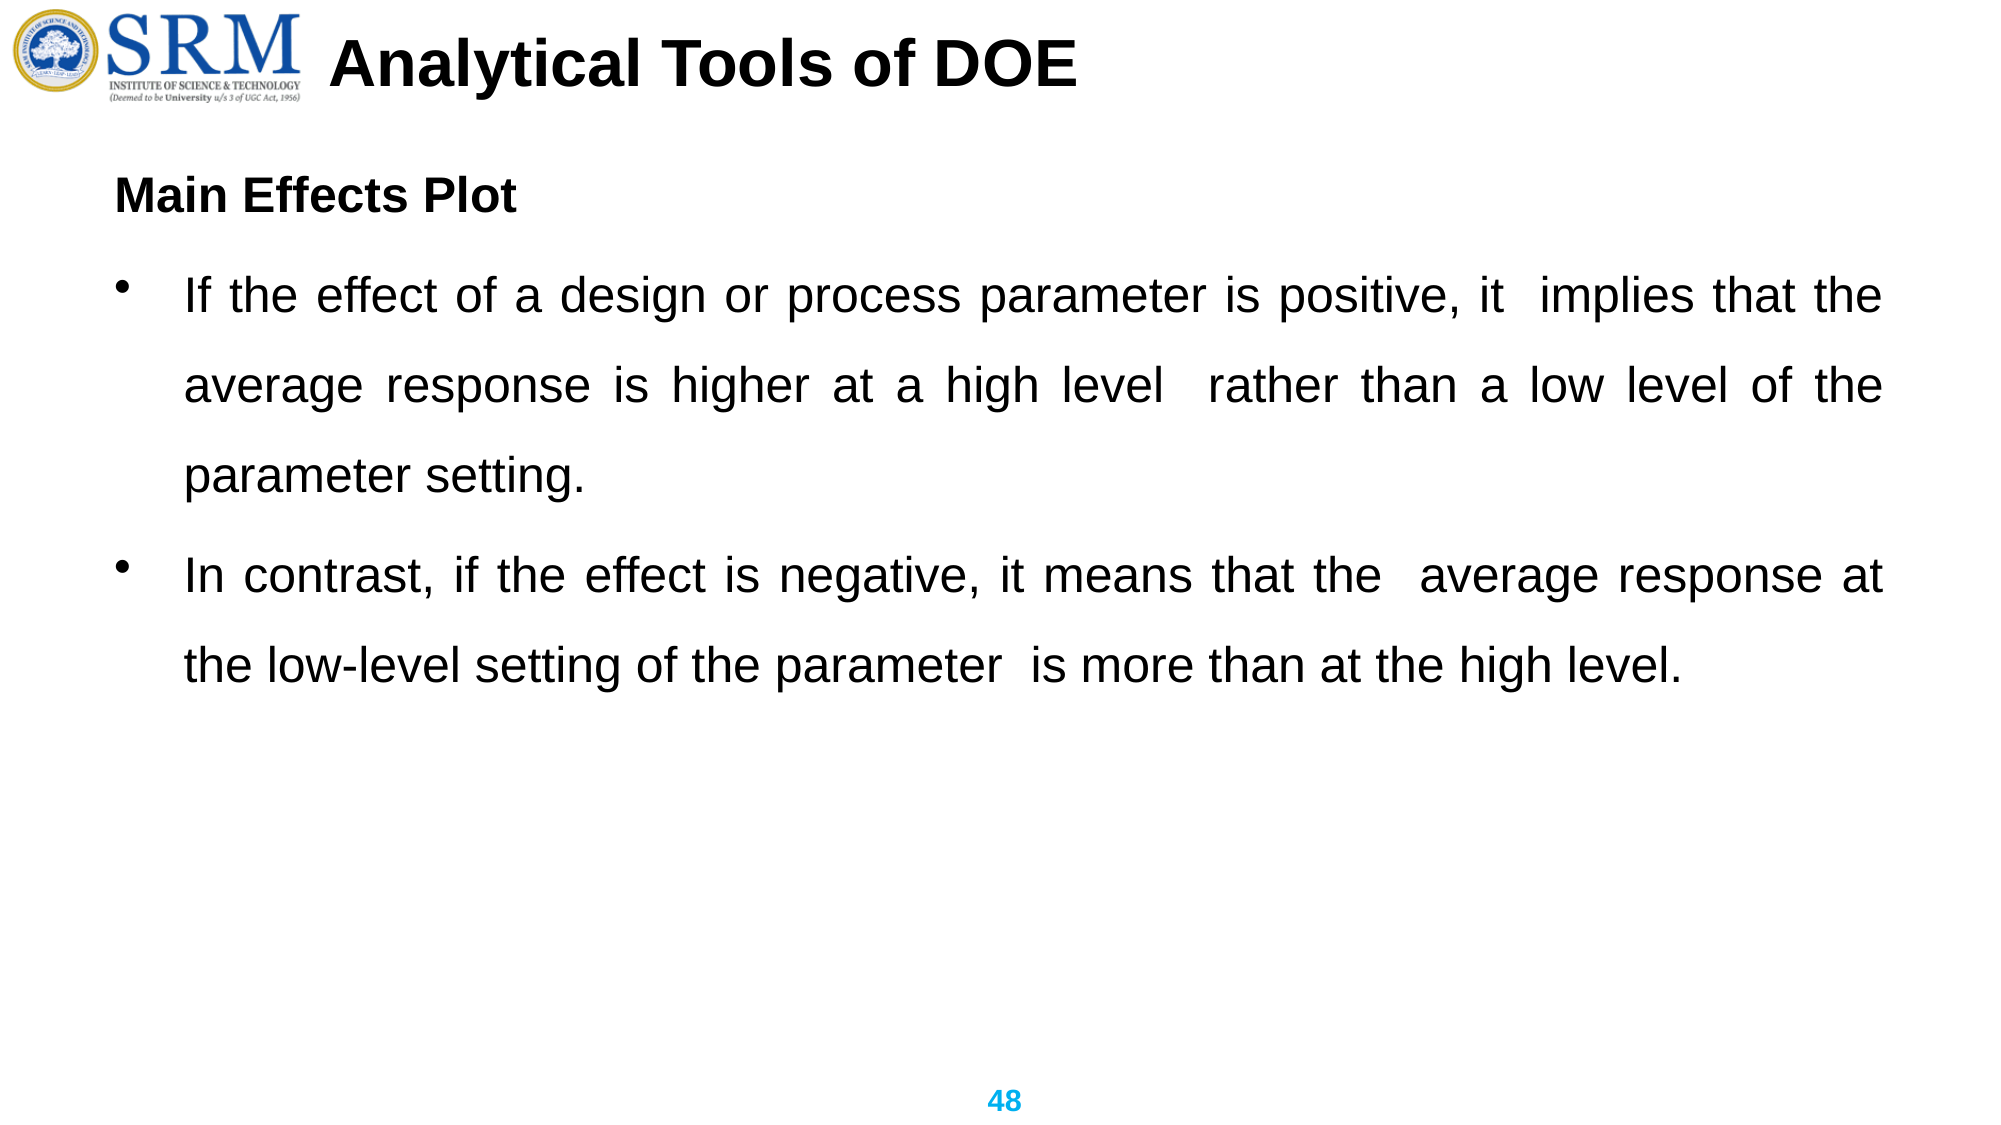

# Analytical Tools of DOE
Main Effects Plot
If the effect of a design or process parameter is positive, it  implies that the average response is higher at a high level  rather than a low level of the parameter setting.
In contrast, if the effect is negative, it means that the  average response at the low-level setting of the parameter  is more than at the high level.
48